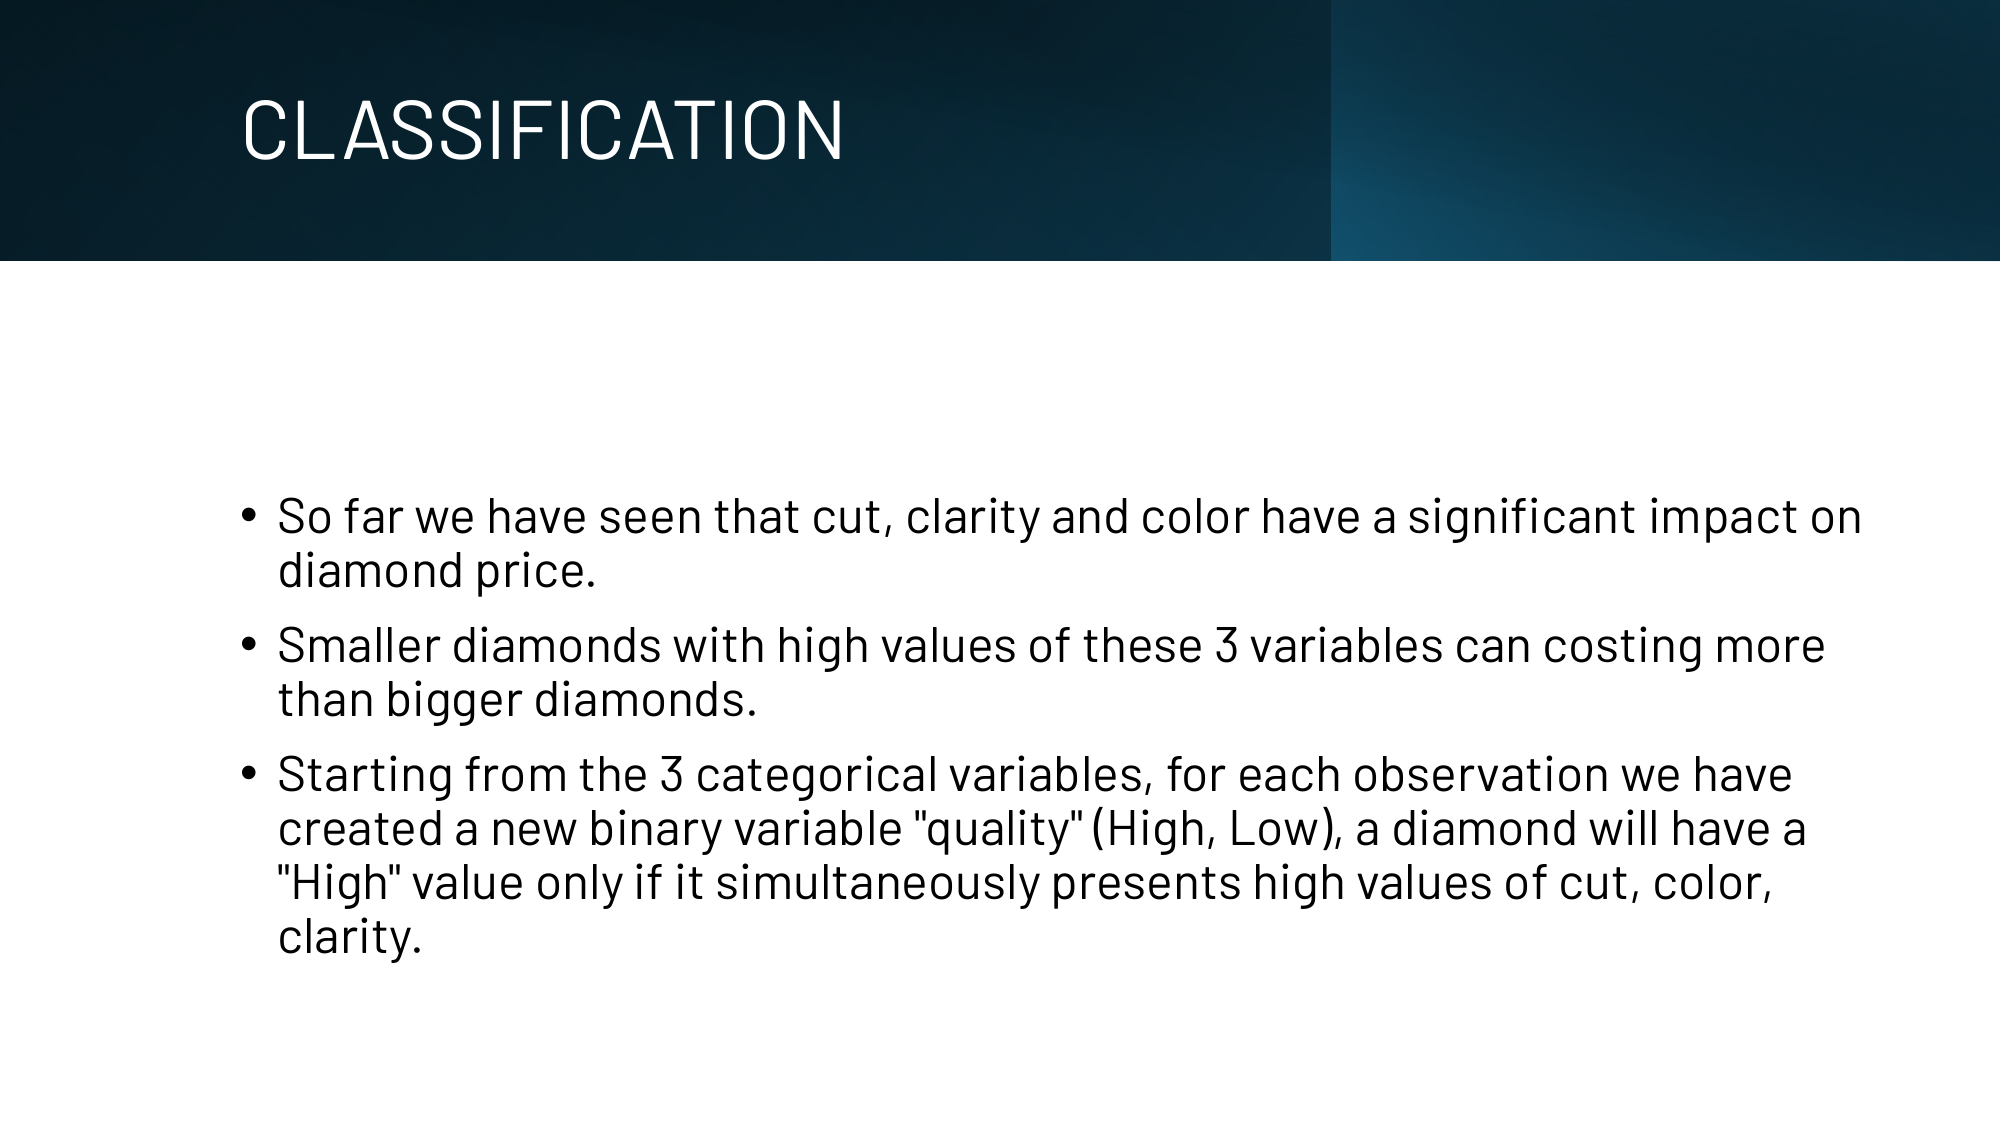

# CLASSIFICATION
So far we have seen that cut, clarity and color have a significant impact on diamond price.
Smaller diamonds with high values ​​of these 3 variables can costing more than bigger diamonds.
Starting from the 3 categorical variables, for each observation we have created a new binary variable "quality" (High, Low), a diamond will have a "High" value only if it simultaneously presents high values ​​of cut, color, clarity.